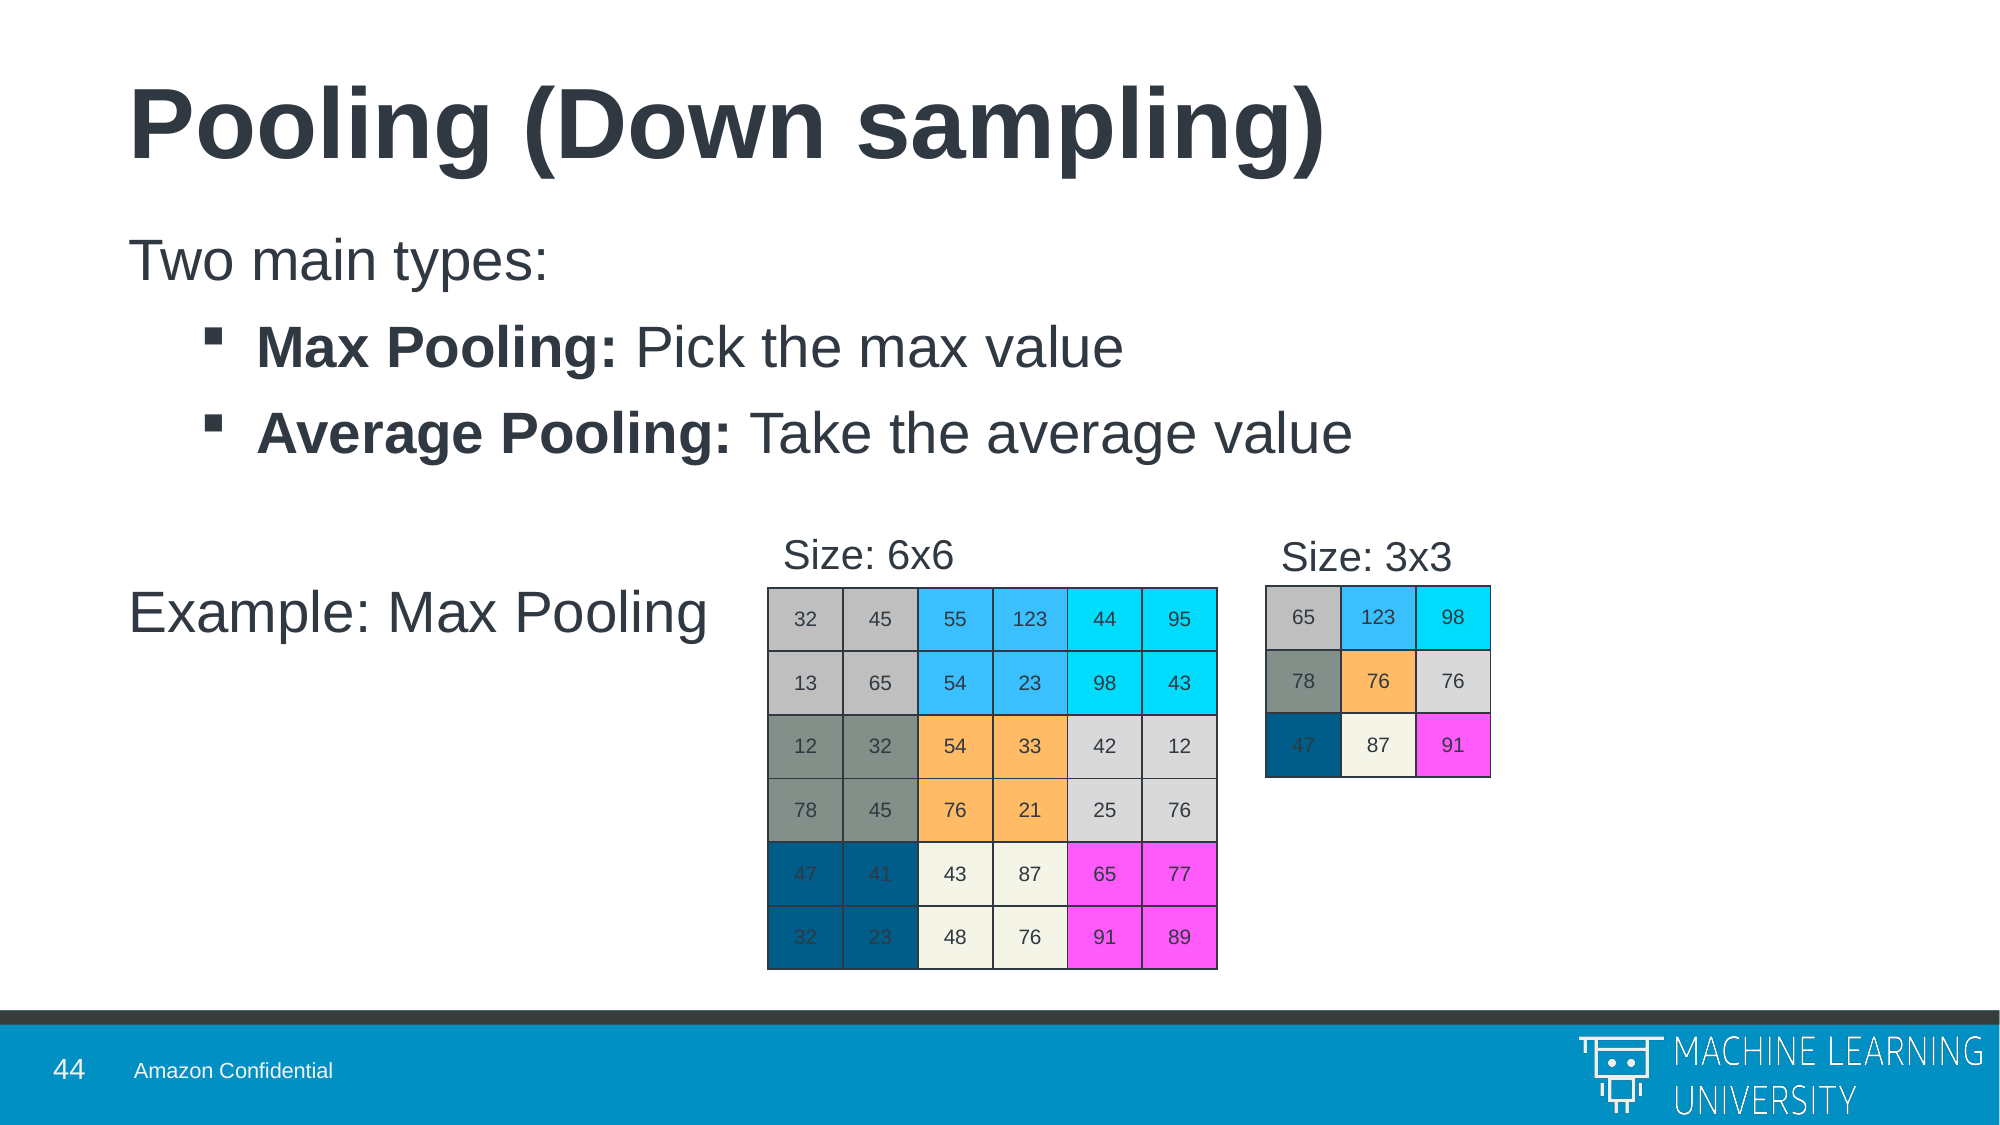

# Pooling (Down sampling)
Two main types:
Max Pooling: Pick the max value
Average Pooling: Take the average value

Example: Max Pooling
Size: 6x6
Size: 3x3
| 65 | 123 | 98 |
| --- | --- | --- |
| 78 | 76 | 76 |
| 47 | 87 | 91 |
| 32 | 45 | 55 | 123 | 44 | 95 |
| --- | --- | --- | --- | --- | --- |
| 13 | 65 | 54 | 23 | 98 | 43 |
| 12 | 32 | 54 | 33 | 42 | 12 |
| 78 | 45 | 76 | 21 | 25 | 76 |
| 47 | 41 | 43 | 87 | 65 | 77 |
| 32 | 23 | 48 | 76 | 91 | 89 |